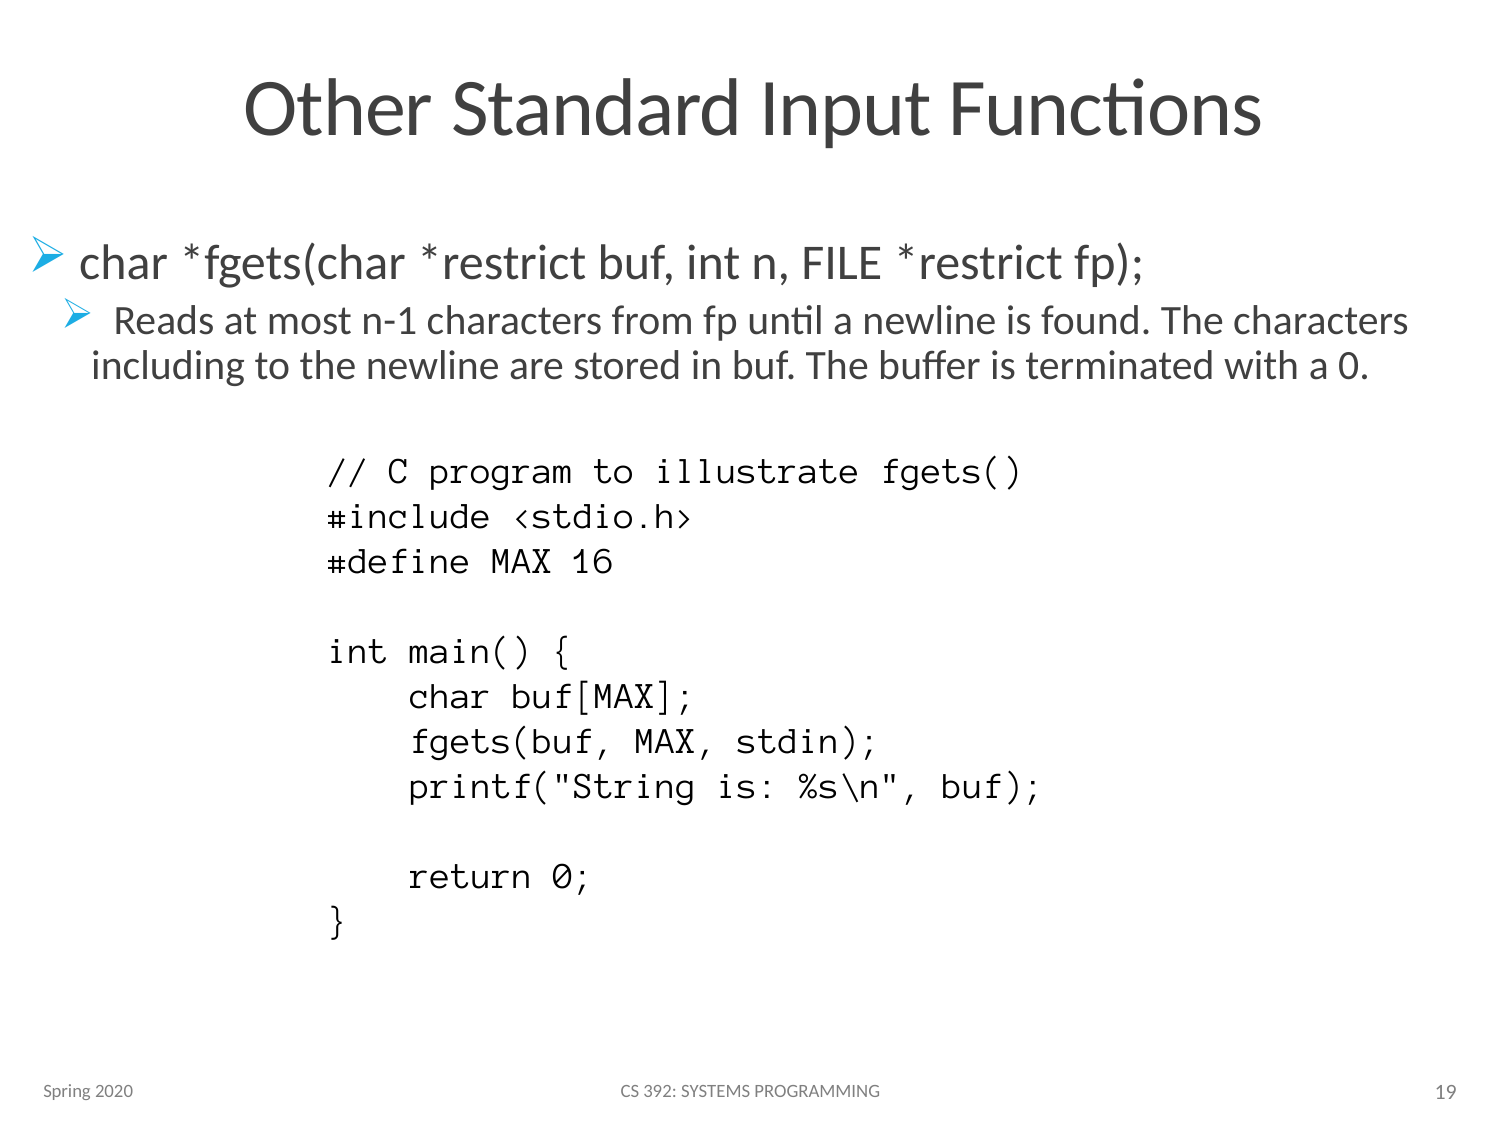

# Other Standard Input Functions
 char *fgets(char *restrict buf, int n, FILE *restrict fp);
  Reads at most n-1 characters from fp until a newline is found. The characters including to the newline are stored in buf. The buffer is terminated with a 0.
// C program to illustrate fgets()
#include <stdio.h>
#define MAX 16

int main() {
    char buf[MAX];
    fgets(buf, MAX, stdin);
    printf("String is: %s\n", buf);

    return 0;
}
Spring 2020
CS 392: Systems Programming
19